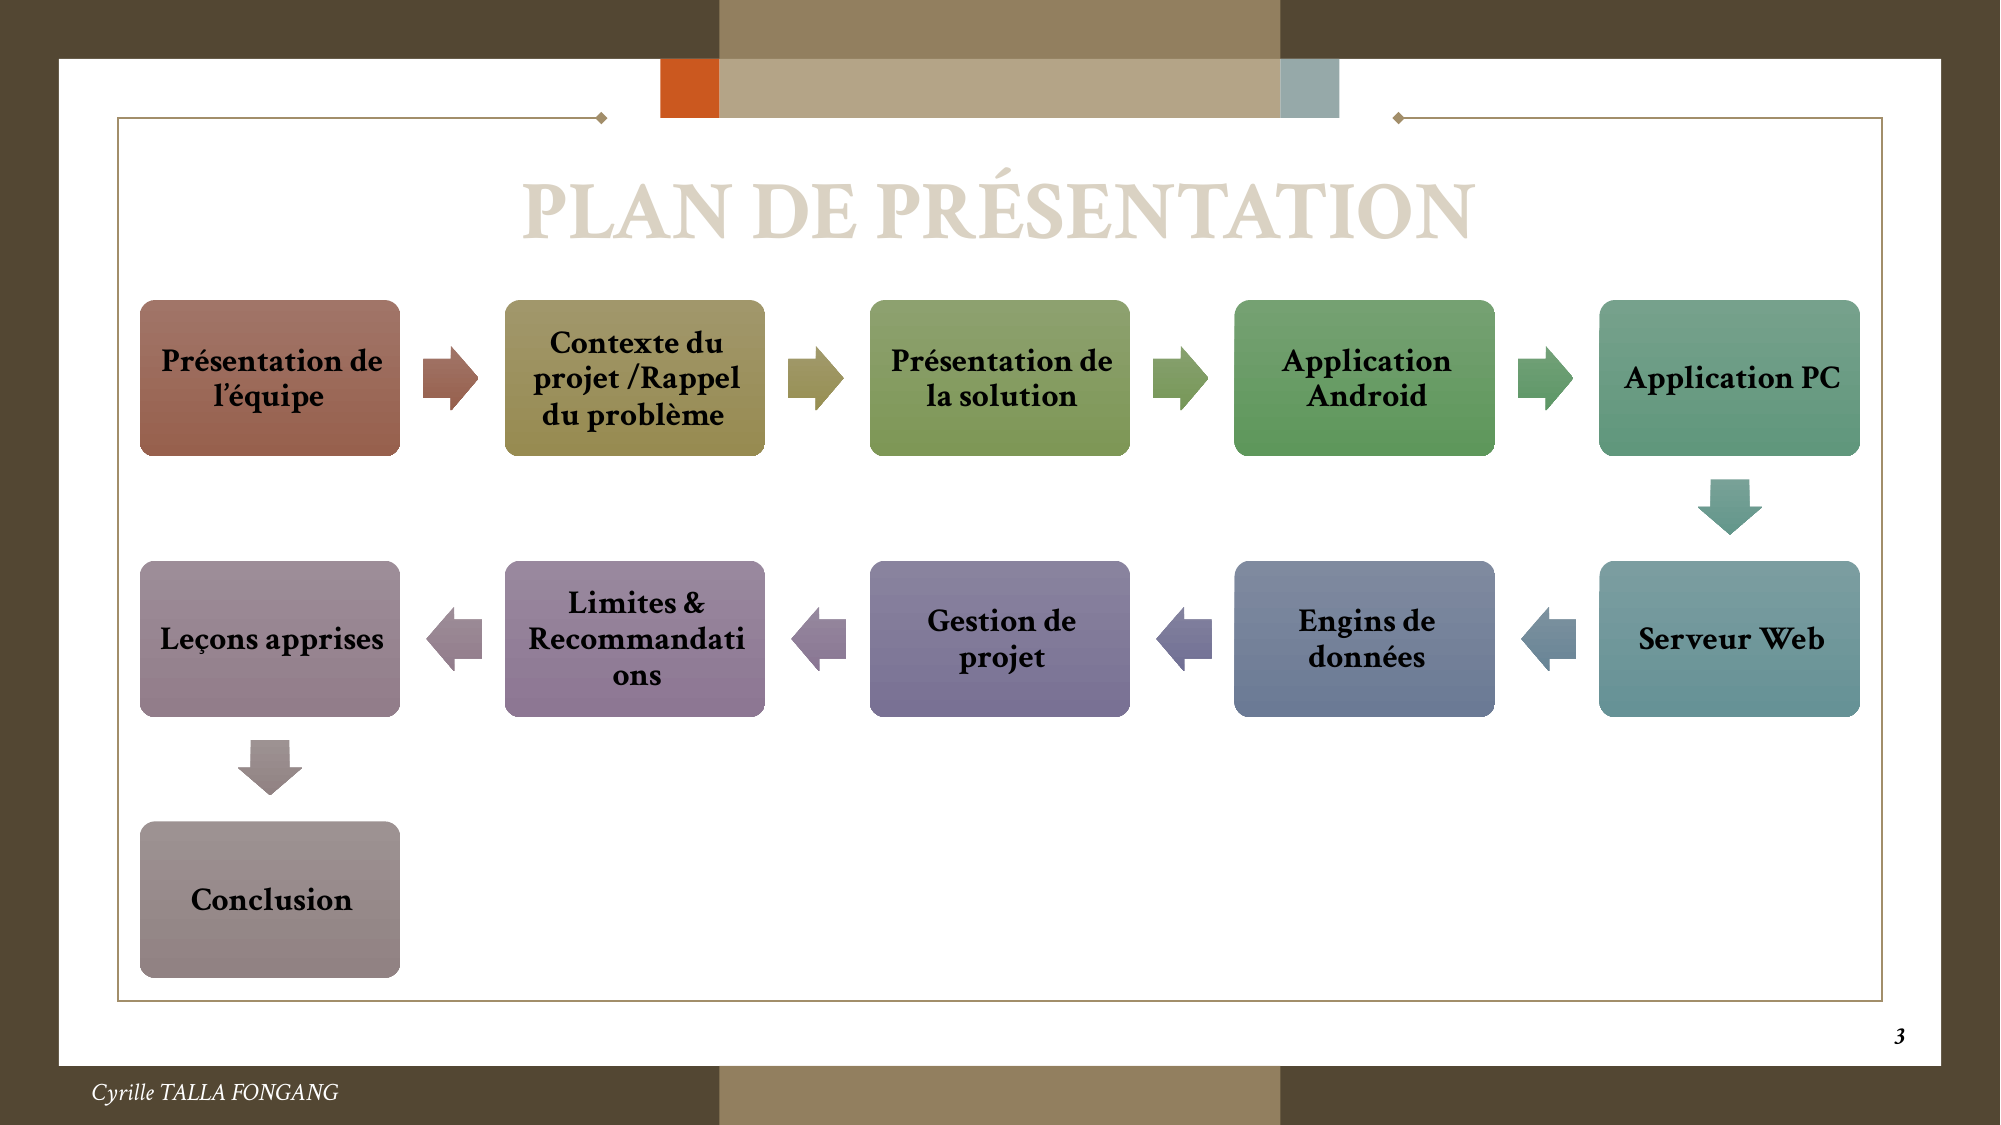

# PLAN DE PRÉSENTATION
Présentation de l’équipe

Contexte du projet /Rappel du problème

Présentation de  la solution

Application Android

Application PC

Serveur Web

Engins de données

Gestion de projet

Limites & Recommandations

Leçons apprises

Conclusion
3
Cyrille TALLA FONGANG